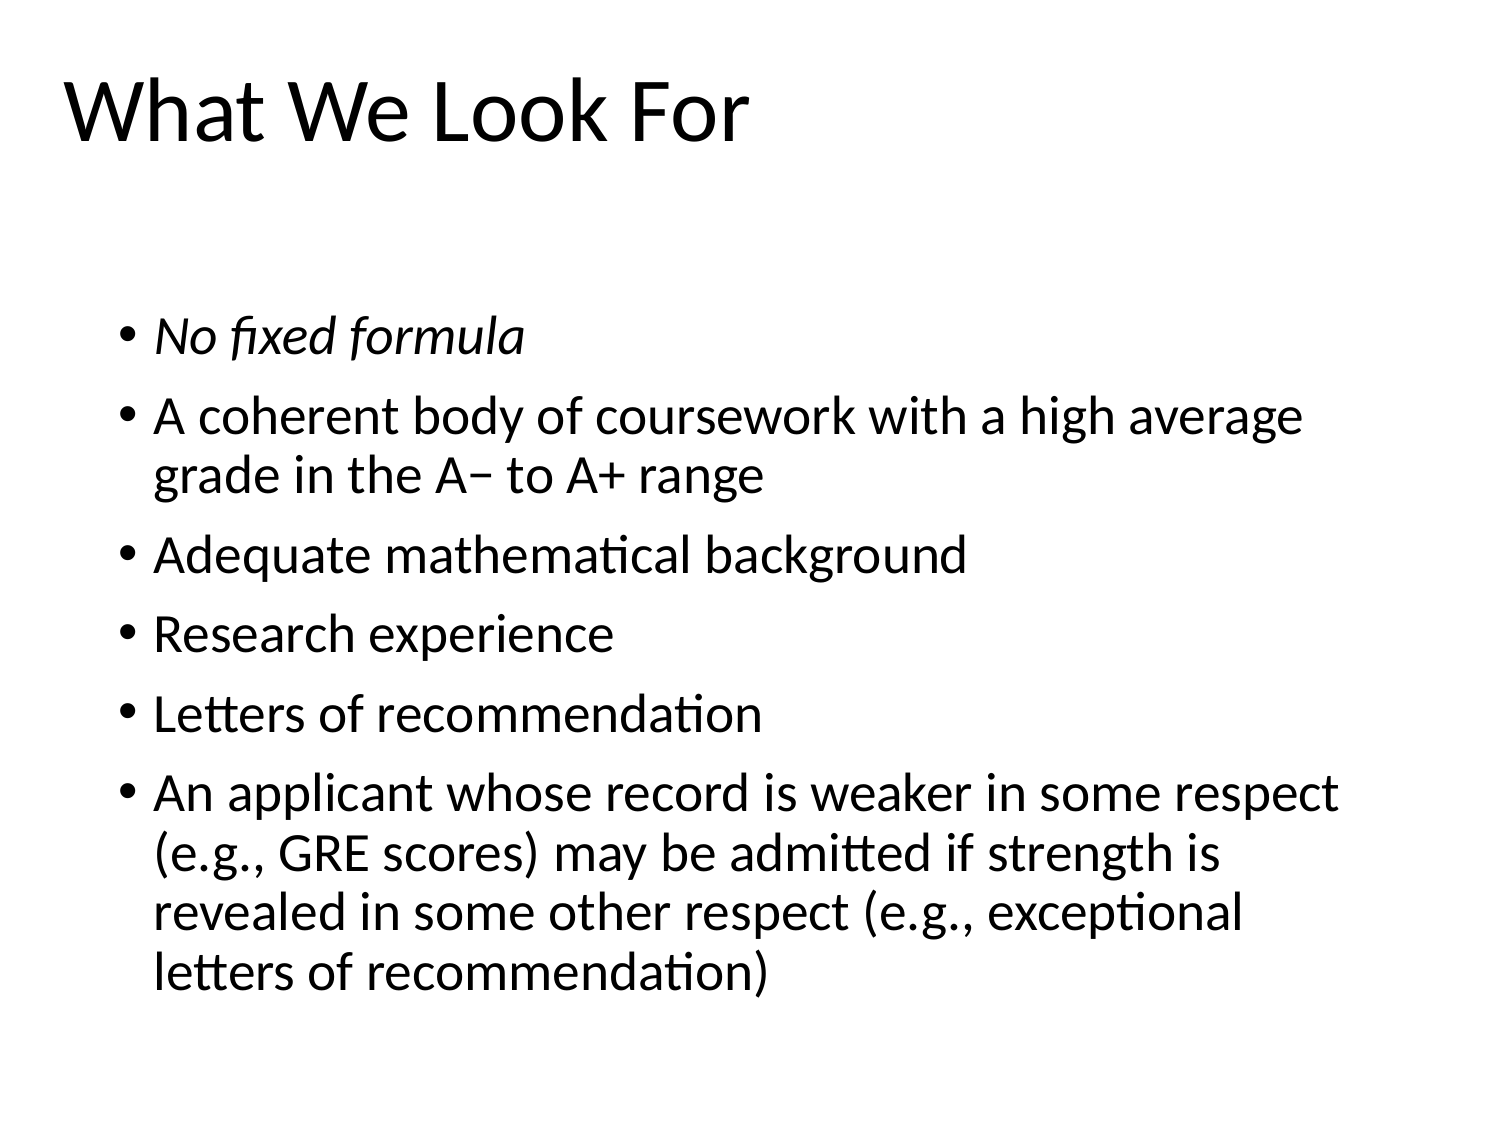

# What We Look For
No fixed formula
A coherent body of coursework with a high average grade in the A− to A+ range
Adequate mathematical background
Research experience
Letters of recommendation
An applicant whose record is weaker in some respect (e.g., GRE scores) may be admitted if strength is revealed in some other respect (e.g., exceptional letters of recommendation)